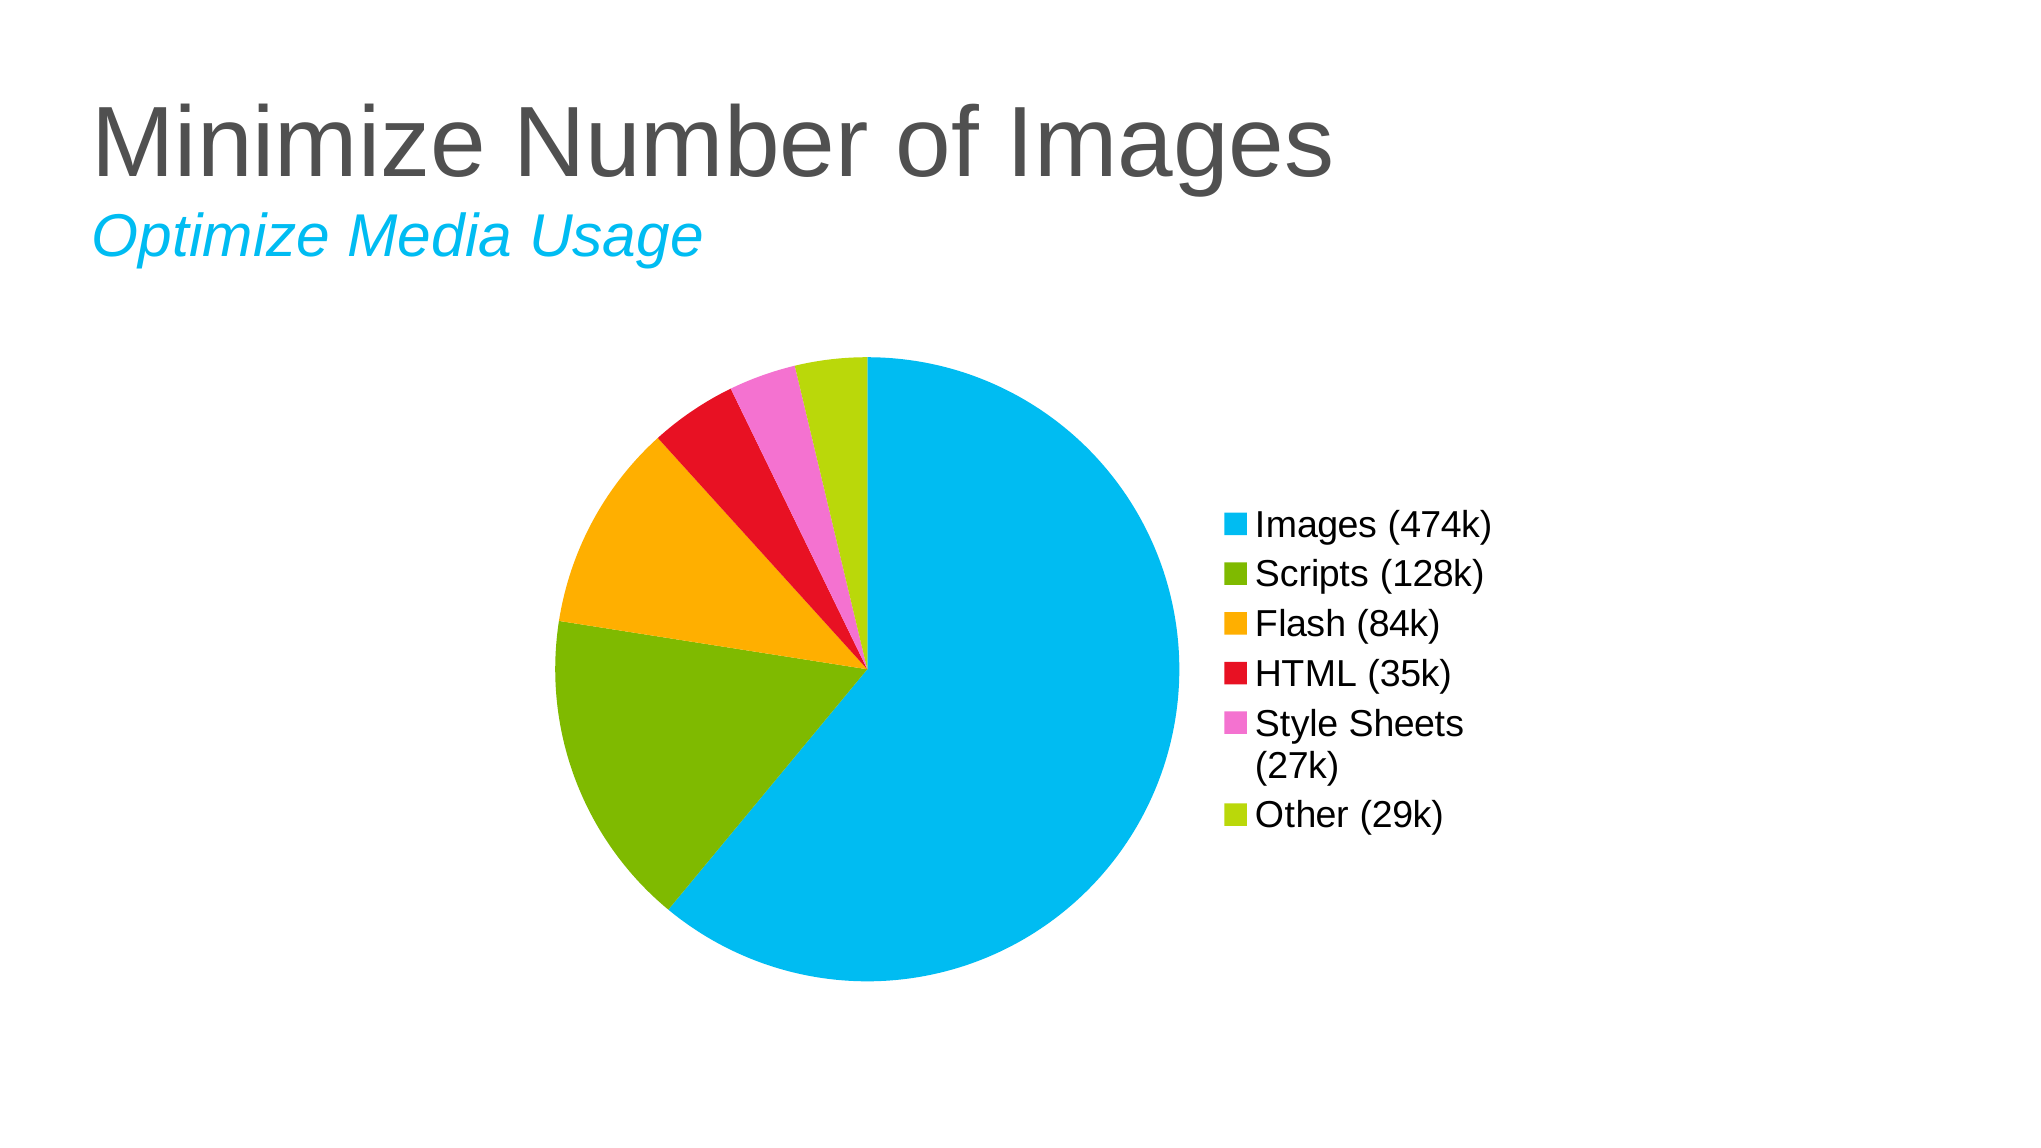

# Minimize Number of Images Optimize Media Usage

### Chart

| Category | Sales |
|---|---|
| Images (474k) | 474.0 |
| Scripts (128k) | 128.0 |
| Flash (84k) | 84.0 |
| HTML (35k) | 35.0 |
| Style Sheets (27k) | 27.0 |
| Other (29k) | 29.0 |